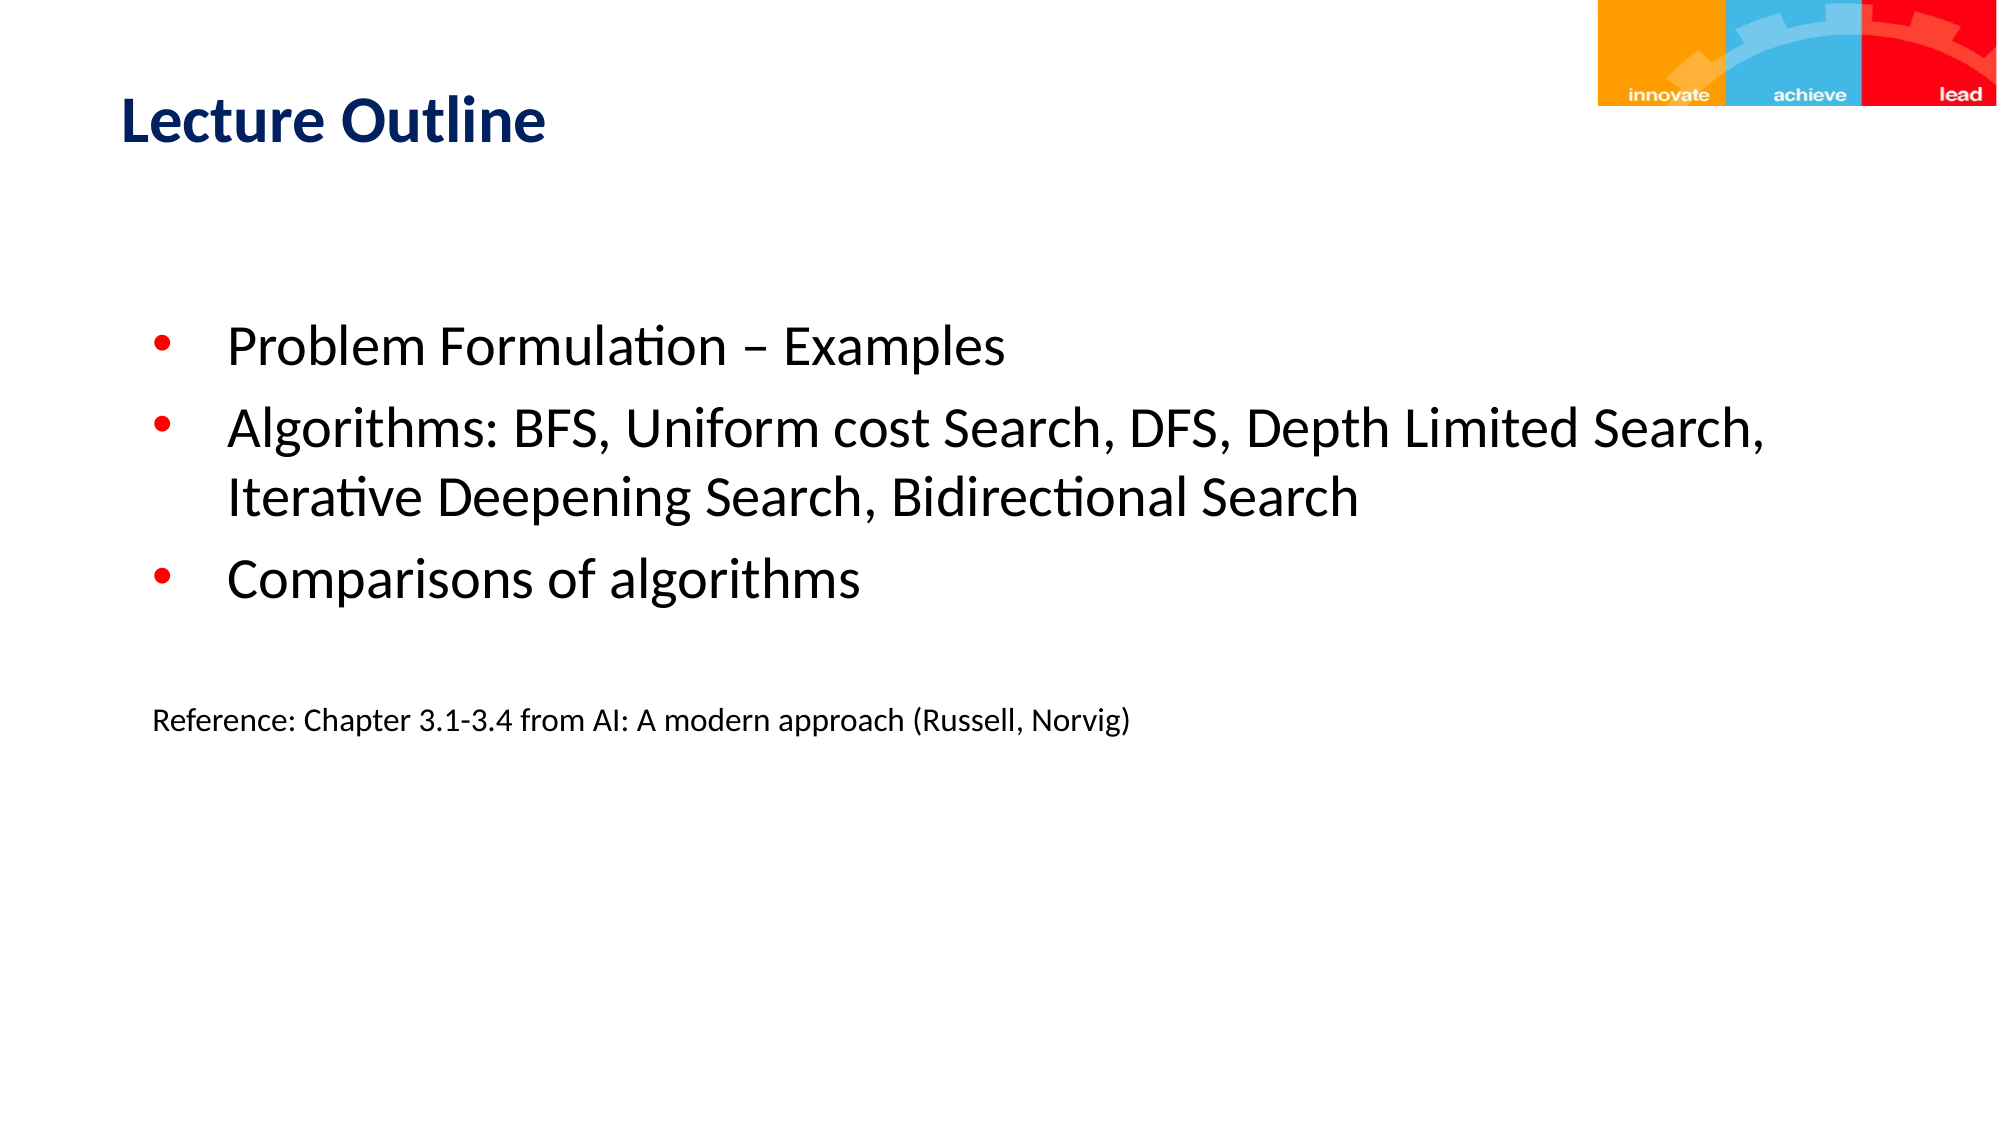

Lecture Outline
Problem Formulation – Examples
Algorithms: BFS, Uniform cost Search, DFS, Depth Limited Search, Iterative Deepening Search, Bidirectional Search
Comparisons of algorithms

Reference: Chapter 3.1-3.4 from AI: A modern approach (Russell, Norvig)